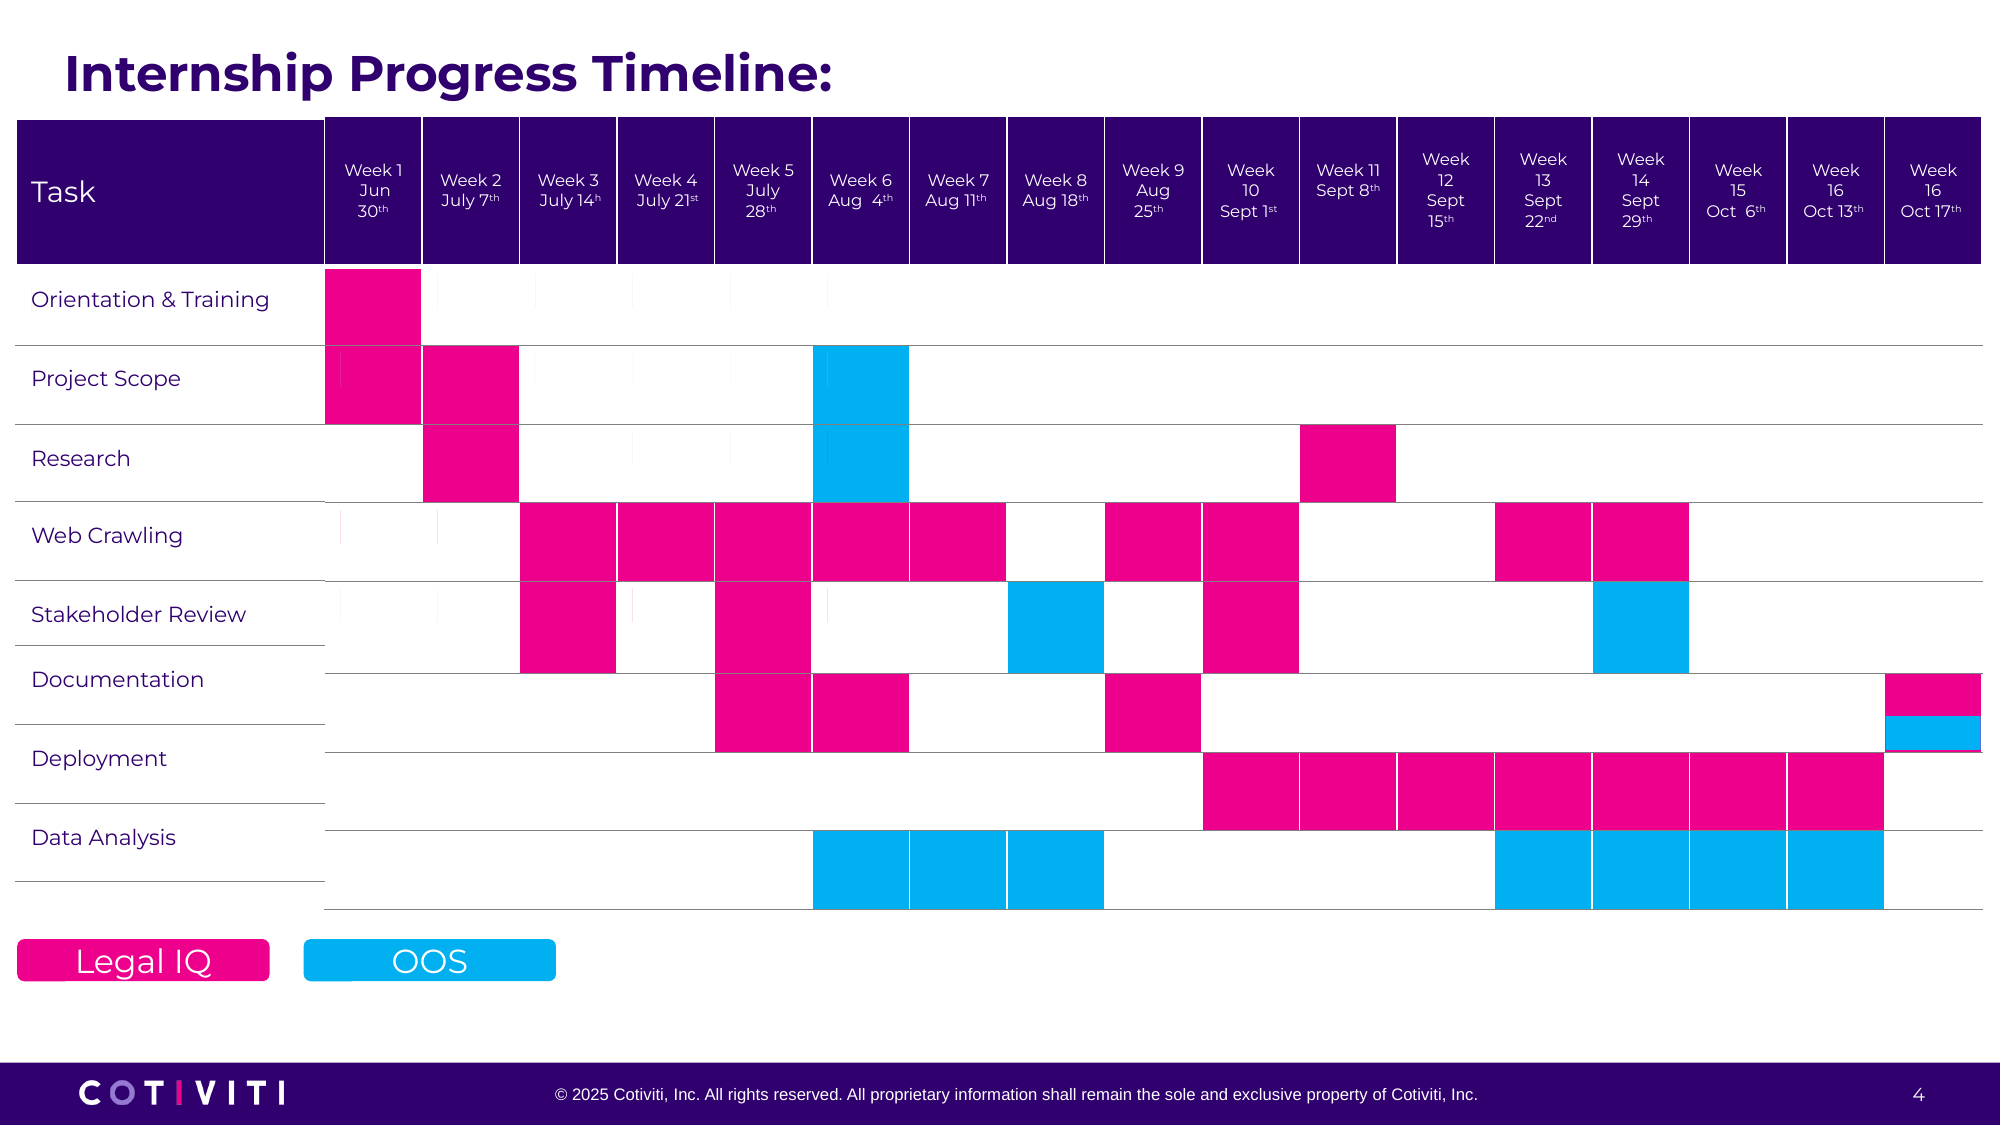

Internship Progress Timeline:
| Week 1  Jun 30th | Week 2  July 7th | Week 3  July 14h | Week 4  July 21st | Week 5 July 28th | Week 6 Aug 4th | Week 7 Aug 11th | Week 8 Aug 18th | Week 9 Aug 25th | Week 10 Sept 1st | Week 11 Sept 8th | Week 12 Sept 15th | Week 13 Sept 22nd | Week 14 Sept 29th | Week 15 Oct 6th | Week 16 Oct 13th | Week 16 Oct 17th |
| --- | --- | --- | --- | --- | --- | --- | --- | --- | --- | --- | --- | --- | --- | --- | --- | --- |
| ​ | ​ | ​ | ​ | ​ | ​ |  |  |  |  |  |  |  |  |  |  |  |
| ​ | ​ | ​ | ​ | ​ | ​ |  |  |  |  |  |  |  |  |  |  |  |
|  |  |  | ​ | ​ | ​ |  |  |  |  |  |  |  |  |  |  |  |
| ​ | ​ | ​ | ​ | ​ | ​ |  |  |  |  |  |  |  |  |  |  |  |
| ​ | ​ | ​ | ​ | ​ | ​ |  |  |  |  |  |  |  |  |  |  |  |
|  |  |  |  |  |  |  |  |  |  |  |  |  |  |  |  |  |
|  |  |  |  |  |  |  |  |  |  |  |  |  |  |  |  |  |
|  |  |  |  |  |  |  |  |  |  |  |  |  |  |  |  |  |
| Task |
| --- |
| ​Orientation & Training |
| ​Project Scope |
| Research |
| ​Web Crawling |
| Stakeholder Review |
| Documentation |
| Deployment |
| Data Analysis |

Legal IQ
OOS
4